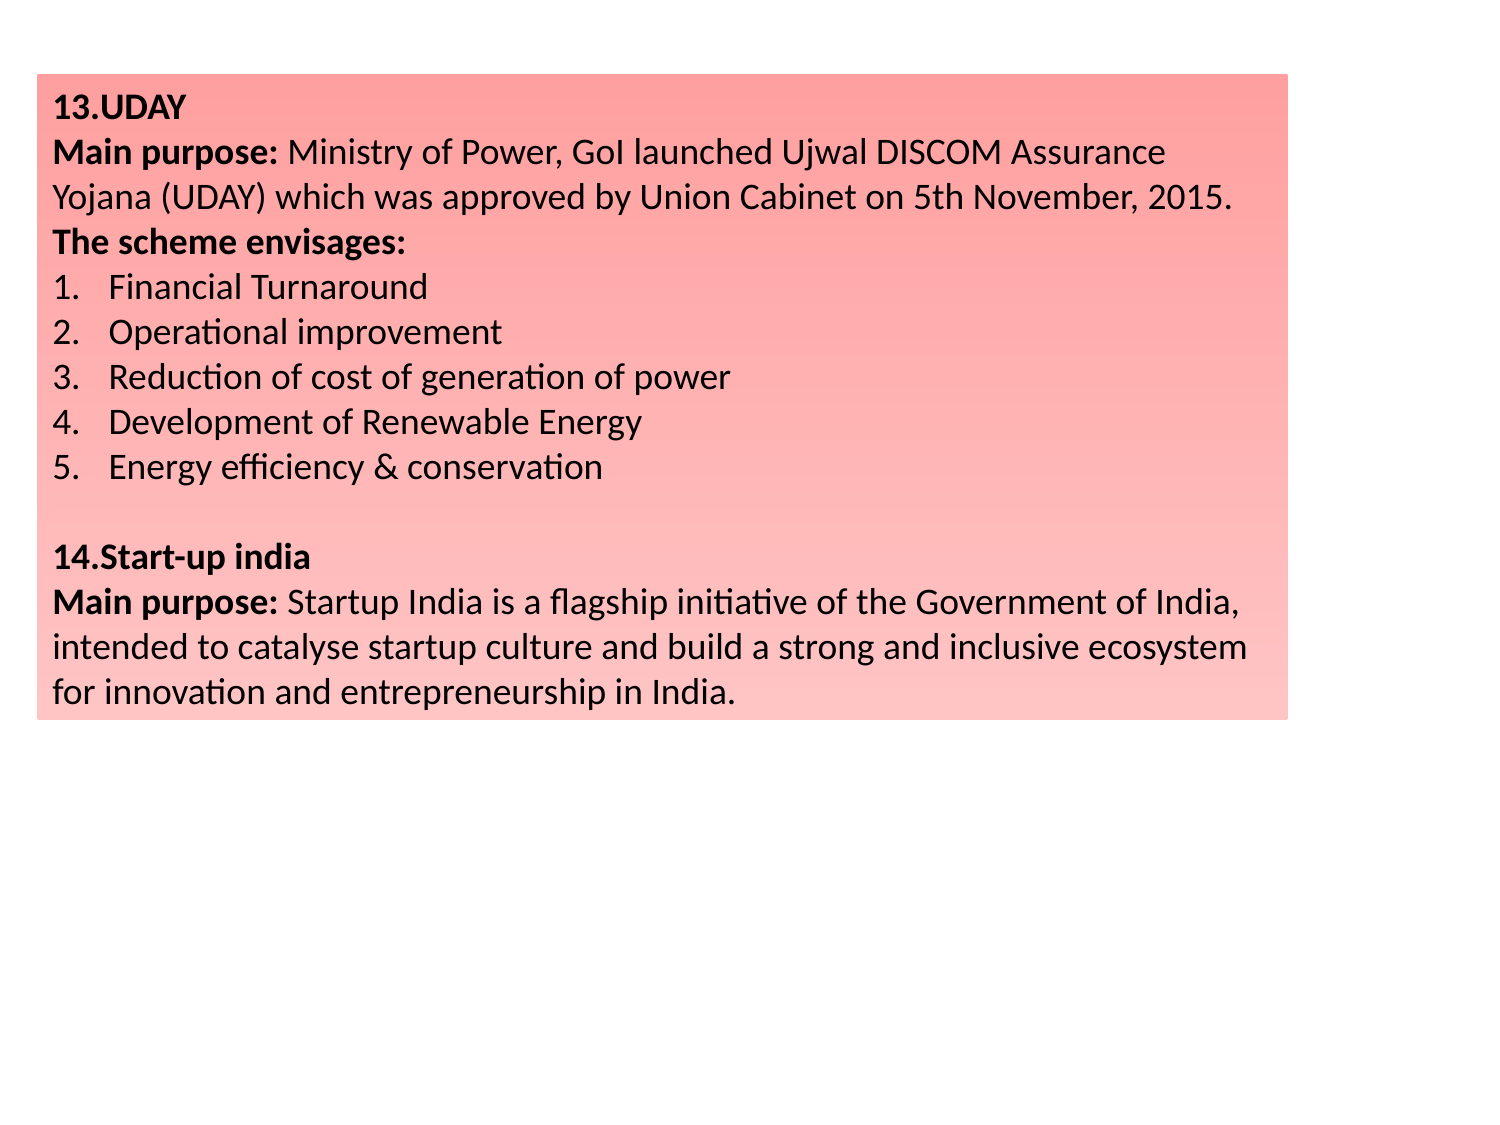

13.UDAY
Main purpose: Ministry of Power, GoI launched Ujwal DISCOM Assurance Yojana (UDAY) which was approved by Union Cabinet on 5th November, 2015.
The scheme envisages:
Financial Turnaround
Operational improvement
Reduction of cost of generation of power
Development of Renewable Energy
Energy efficiency & conservation

14.Start-up india
Main purpose: Startup India is a flagship initiative of the Government of India, intended to catalyse startup culture and build a strong and inclusive ecosystem for innovation and entrepreneurship in India.